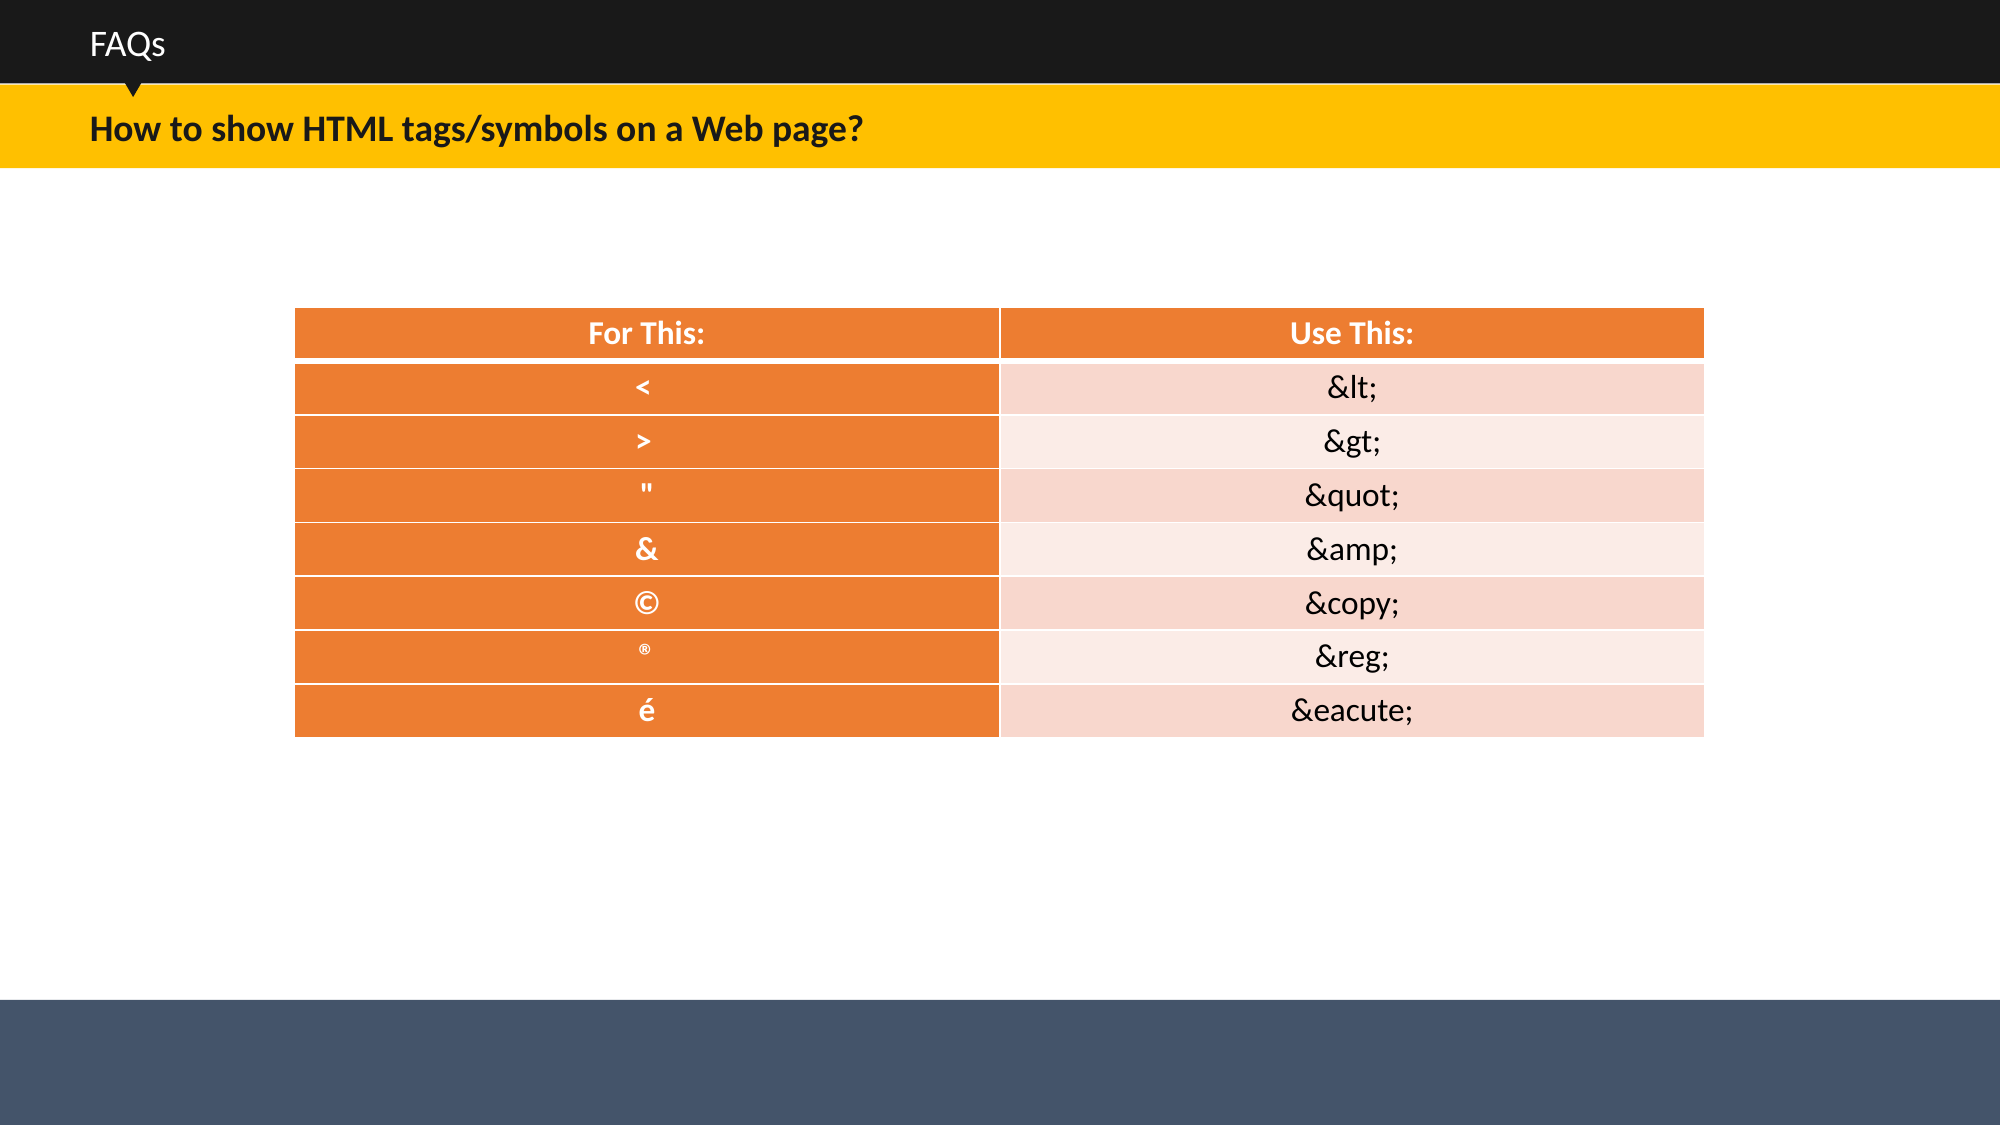

FAQs

How to show HTML tags/symbols on a Web page?
| For This: | Use This: |
| --- | --- |
| < | &lt; |
| > | &gt; |
| " | &quot; |
| & | &amp; |
| © | &copy; |
| ® | &reg; |
| é | &eacute; |